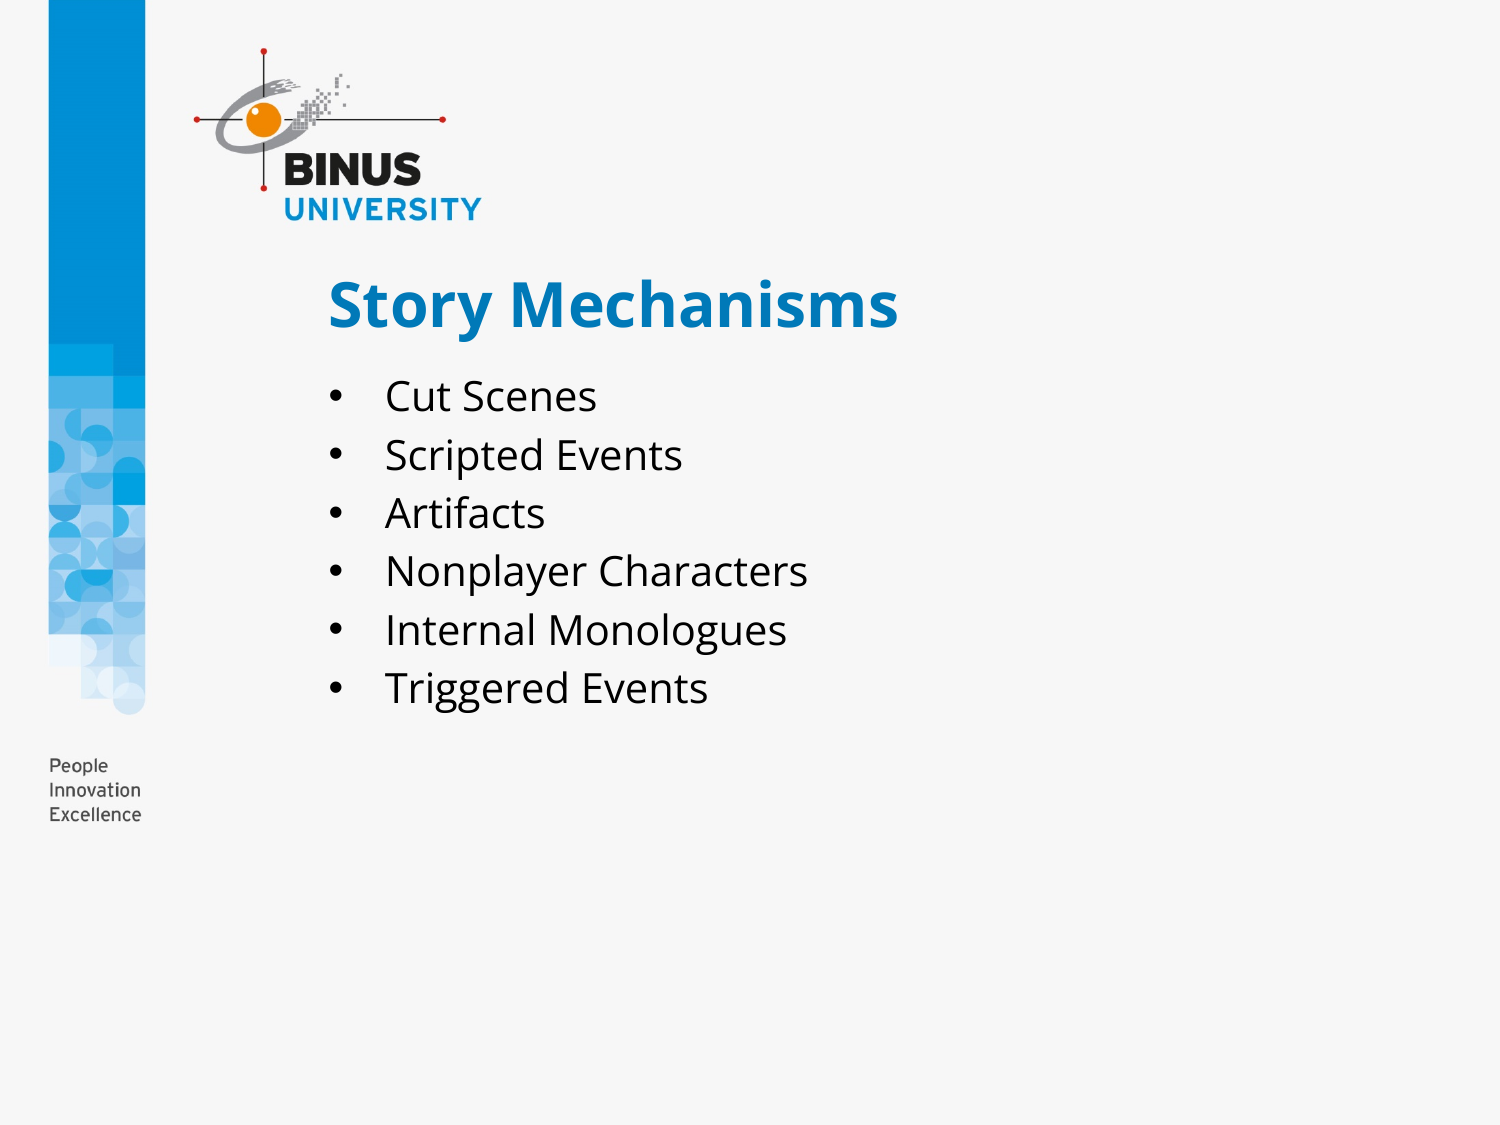

# Story Mechanisms
Cut Scenes
Scripted Events
Artifacts
Nonplayer Characters
Internal Monologues
Triggered Events